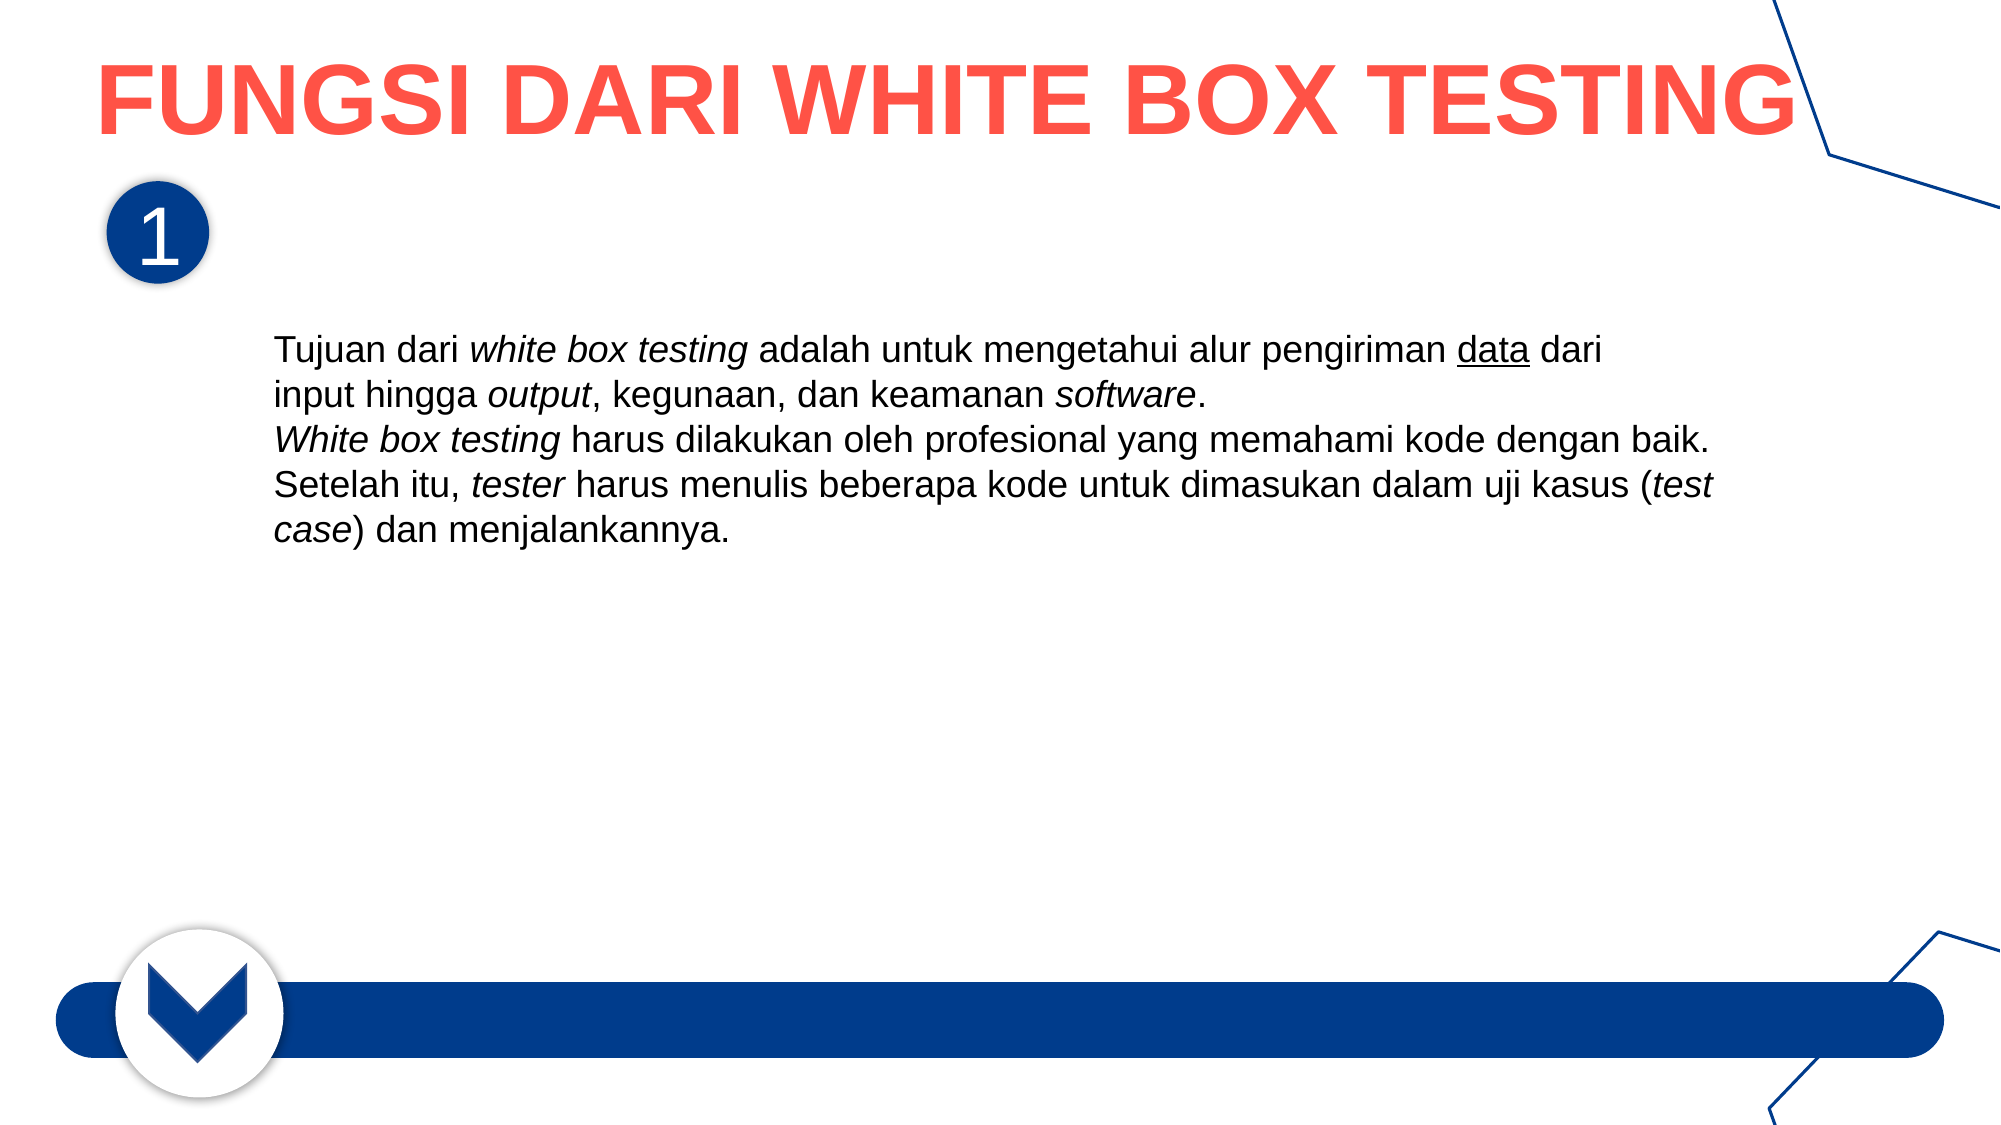

FUNGSI DARI WHITE BOX TESTING
1
Tujuan dari white box testing adalah untuk mengetahui alur pengiriman data dari input hingga output, kegunaan, dan keamanan software.
White box testing harus dilakukan oleh profesional yang memahami kode dengan baik. Setelah itu, tester harus menulis beberapa kode untuk dimasukan dalam uji kasus (test case) dan menjalankannya.